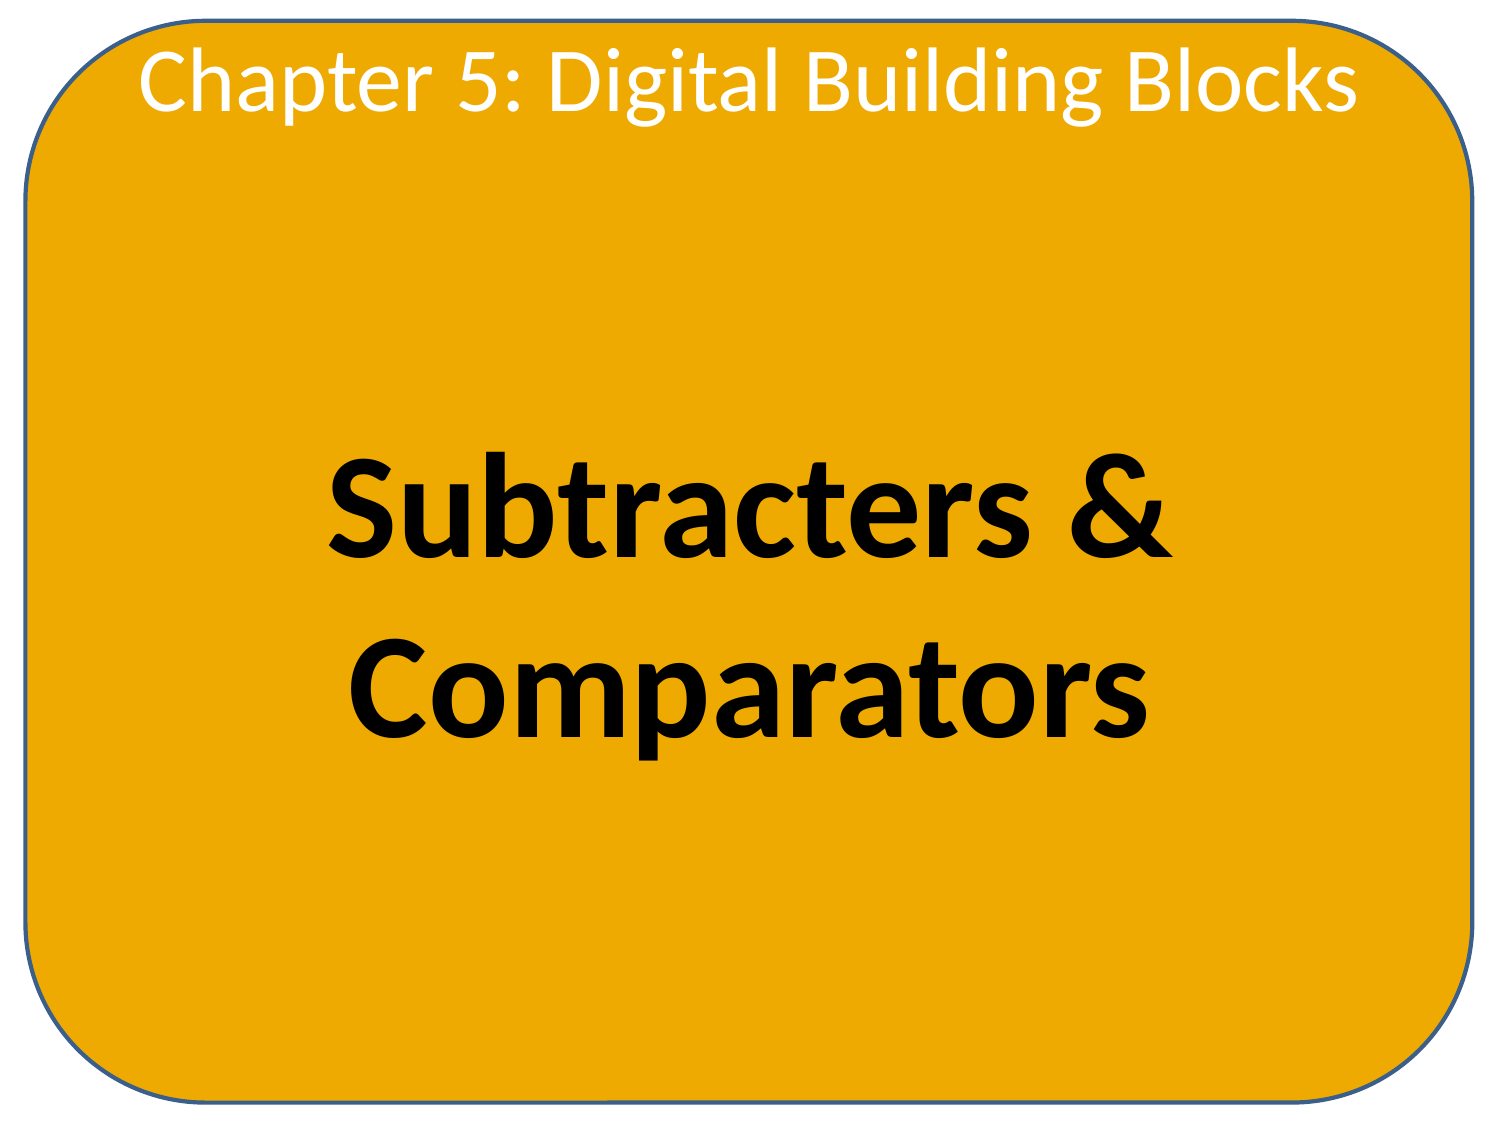

Chapter 5: Digital Building Blocks
Subtracters & Comparators